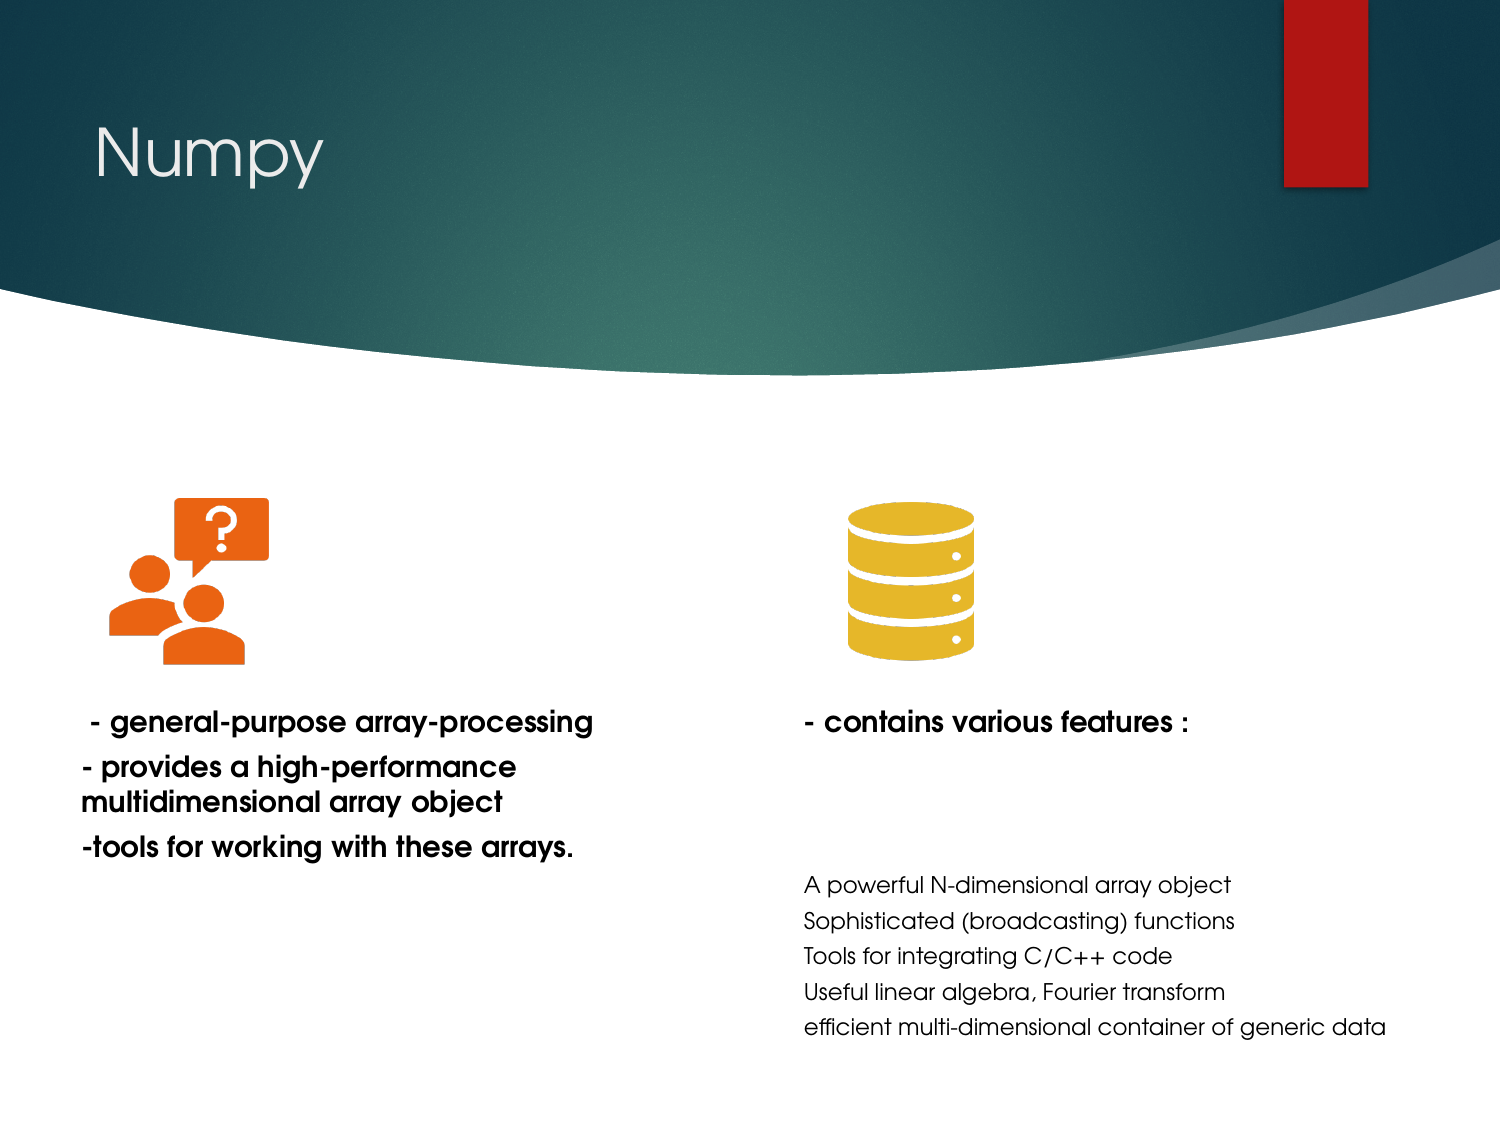

# Numpy

 - general-purpose array-processing
- provides a high-performance multidimensional array object
-tools for working with these arrays.
- contains various features :
A powerful N-dimensional array object
Sophisticated (broadcasting) functions
Tools for integrating C/C++ code
Useful linear algebra, Fourier transform
efficient multi-dimensional container of generic data